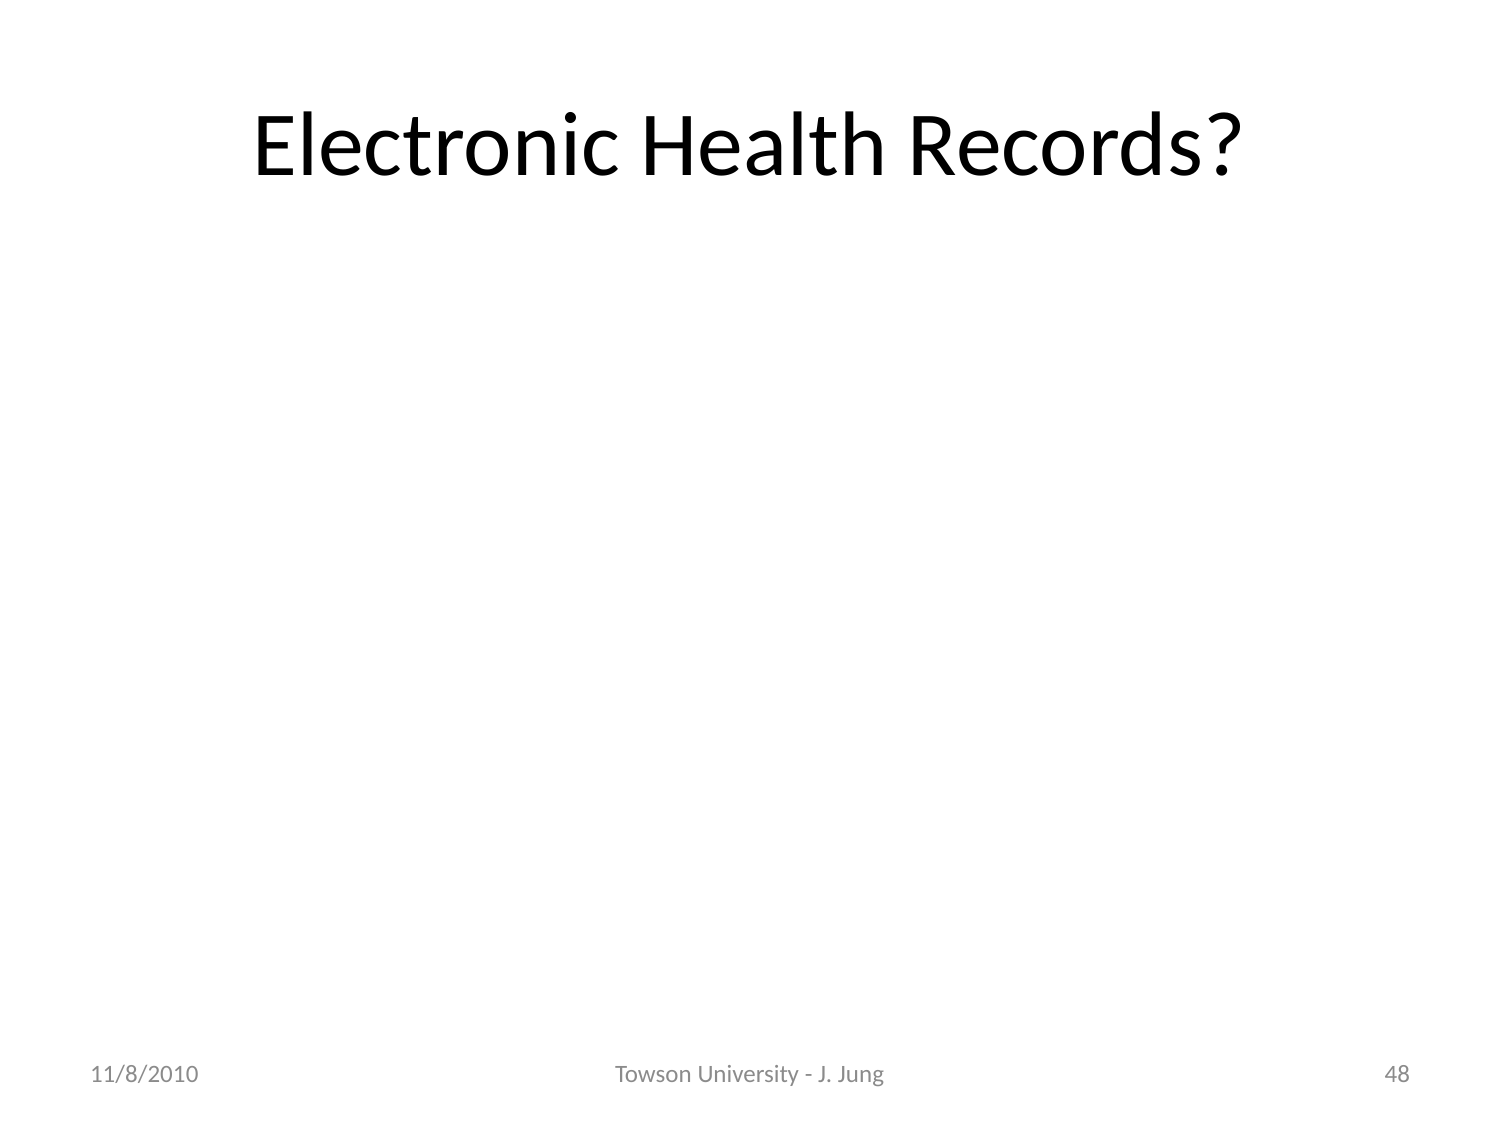

# Electronic Health Records?

11/8/2010
Towson University - J. Jung
48